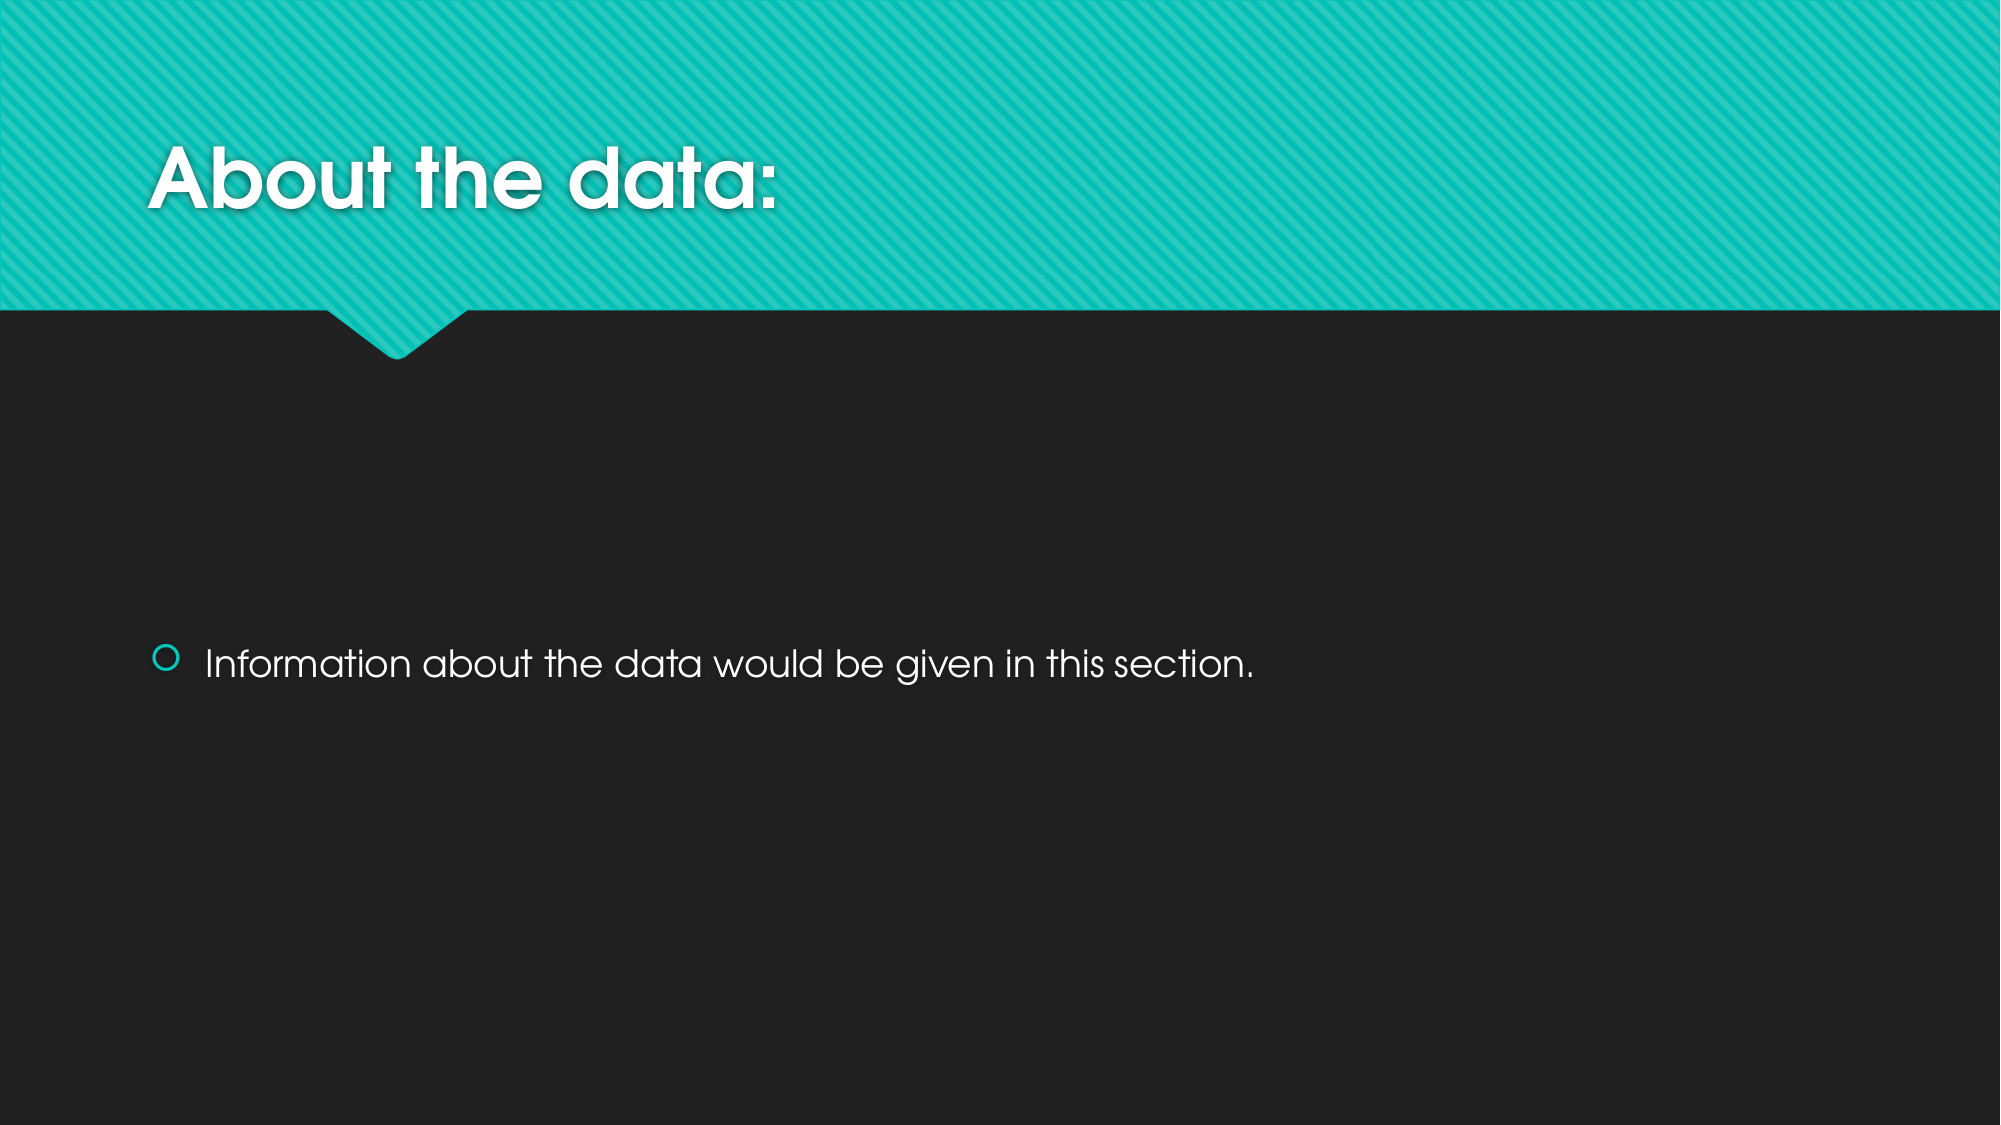

# About the data:
Information about the data would be given in this section.